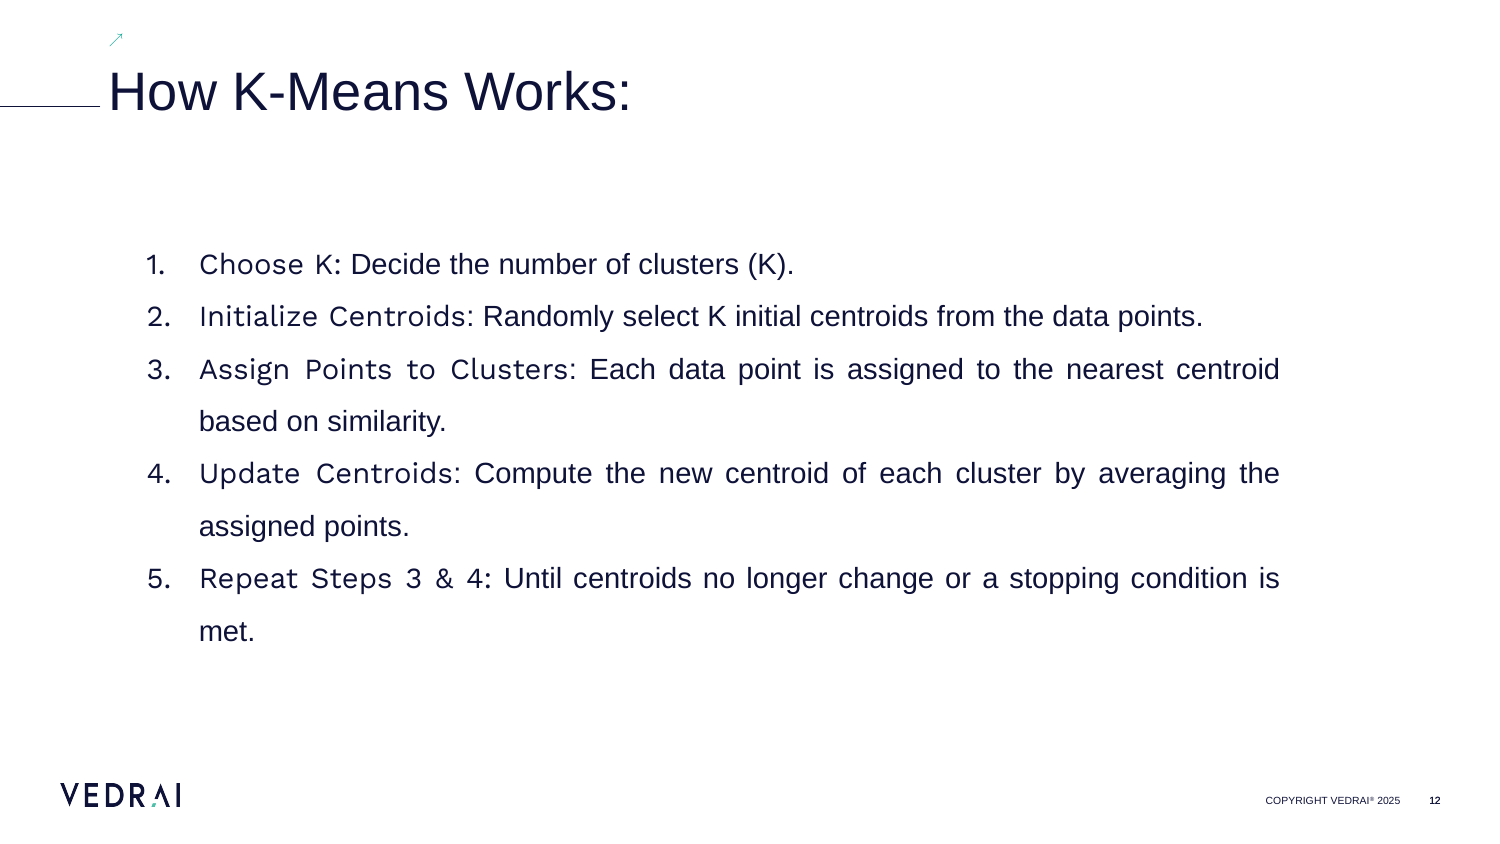

How K-Means Works:
Choose K: Decide the number of clusters (K).
Initialize Centroids: Randomly select K initial centroids from the data points.
Assign Points to Clusters: Each data point is assigned to the nearest centroid based on similarity.
Update Centroids: Compute the new centroid of each cluster by averaging the assigned points.
Repeat Steps 3 & 4: Until centroids no longer change or a stopping condition is met.